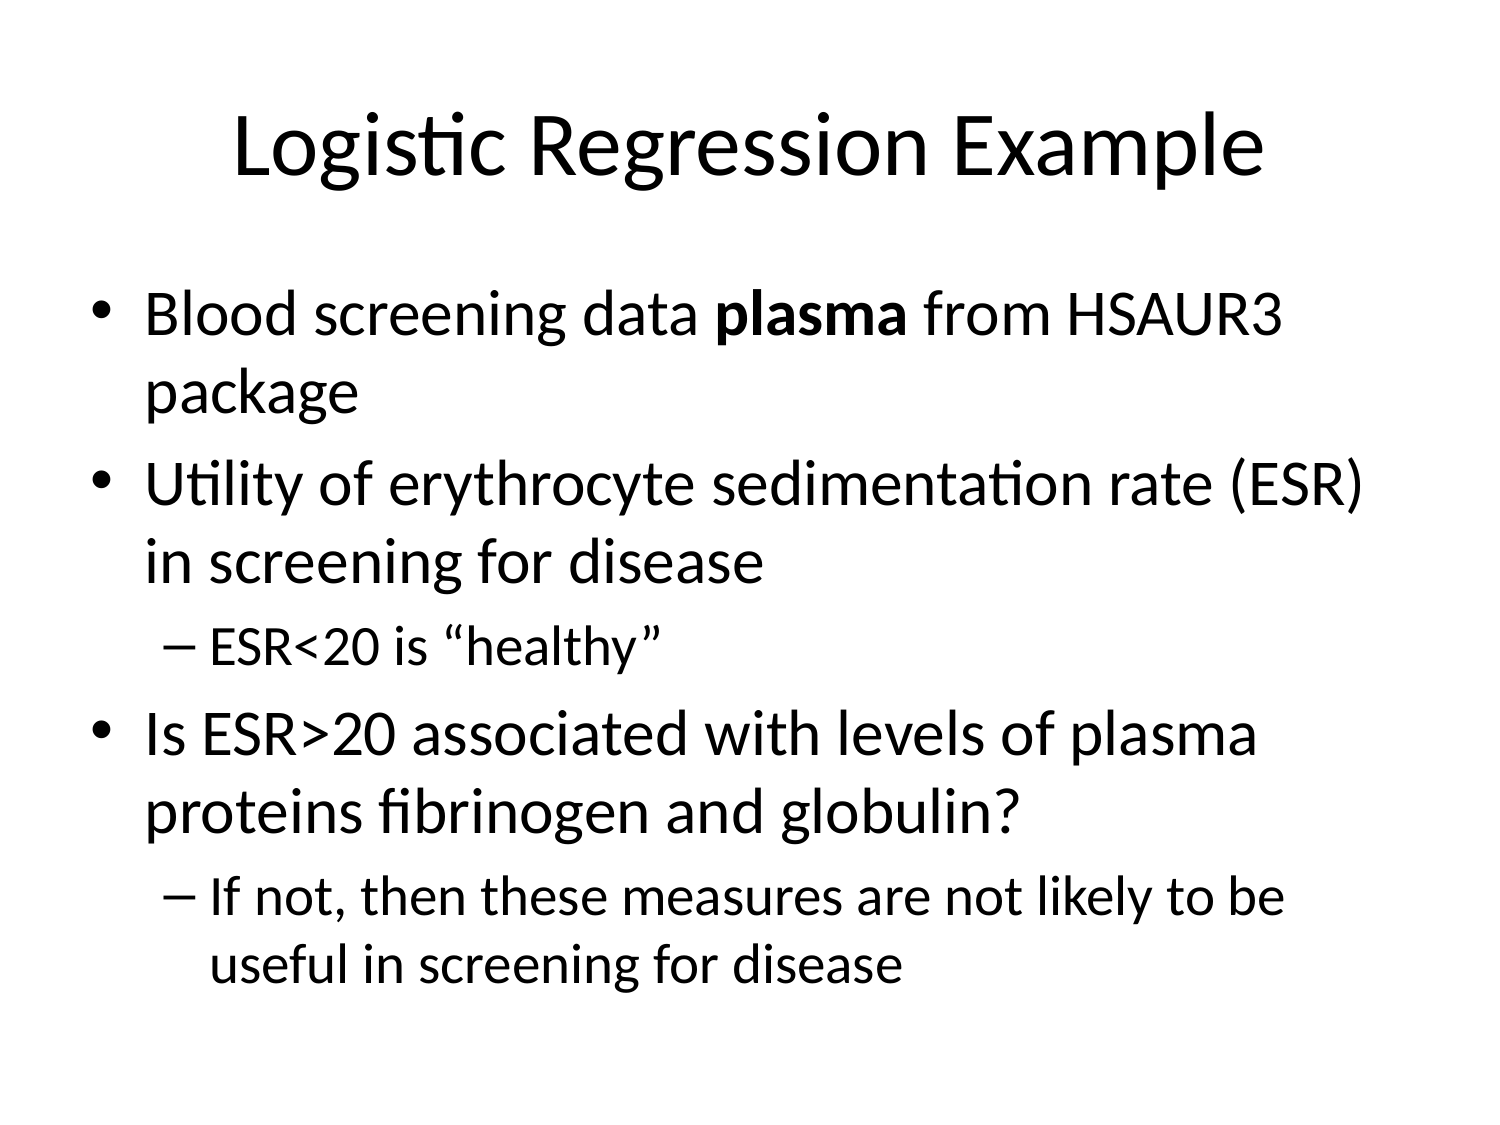

# Logistic Regression Example
Blood screening data plasma from HSAUR3 package
Utility of erythrocyte sedimentation rate (ESR) in screening for disease
ESR<20 is “healthy”
Is ESR>20 associated with levels of plasma proteins fibrinogen and globulin?
If not, then these measures are not likely to be useful in screening for disease